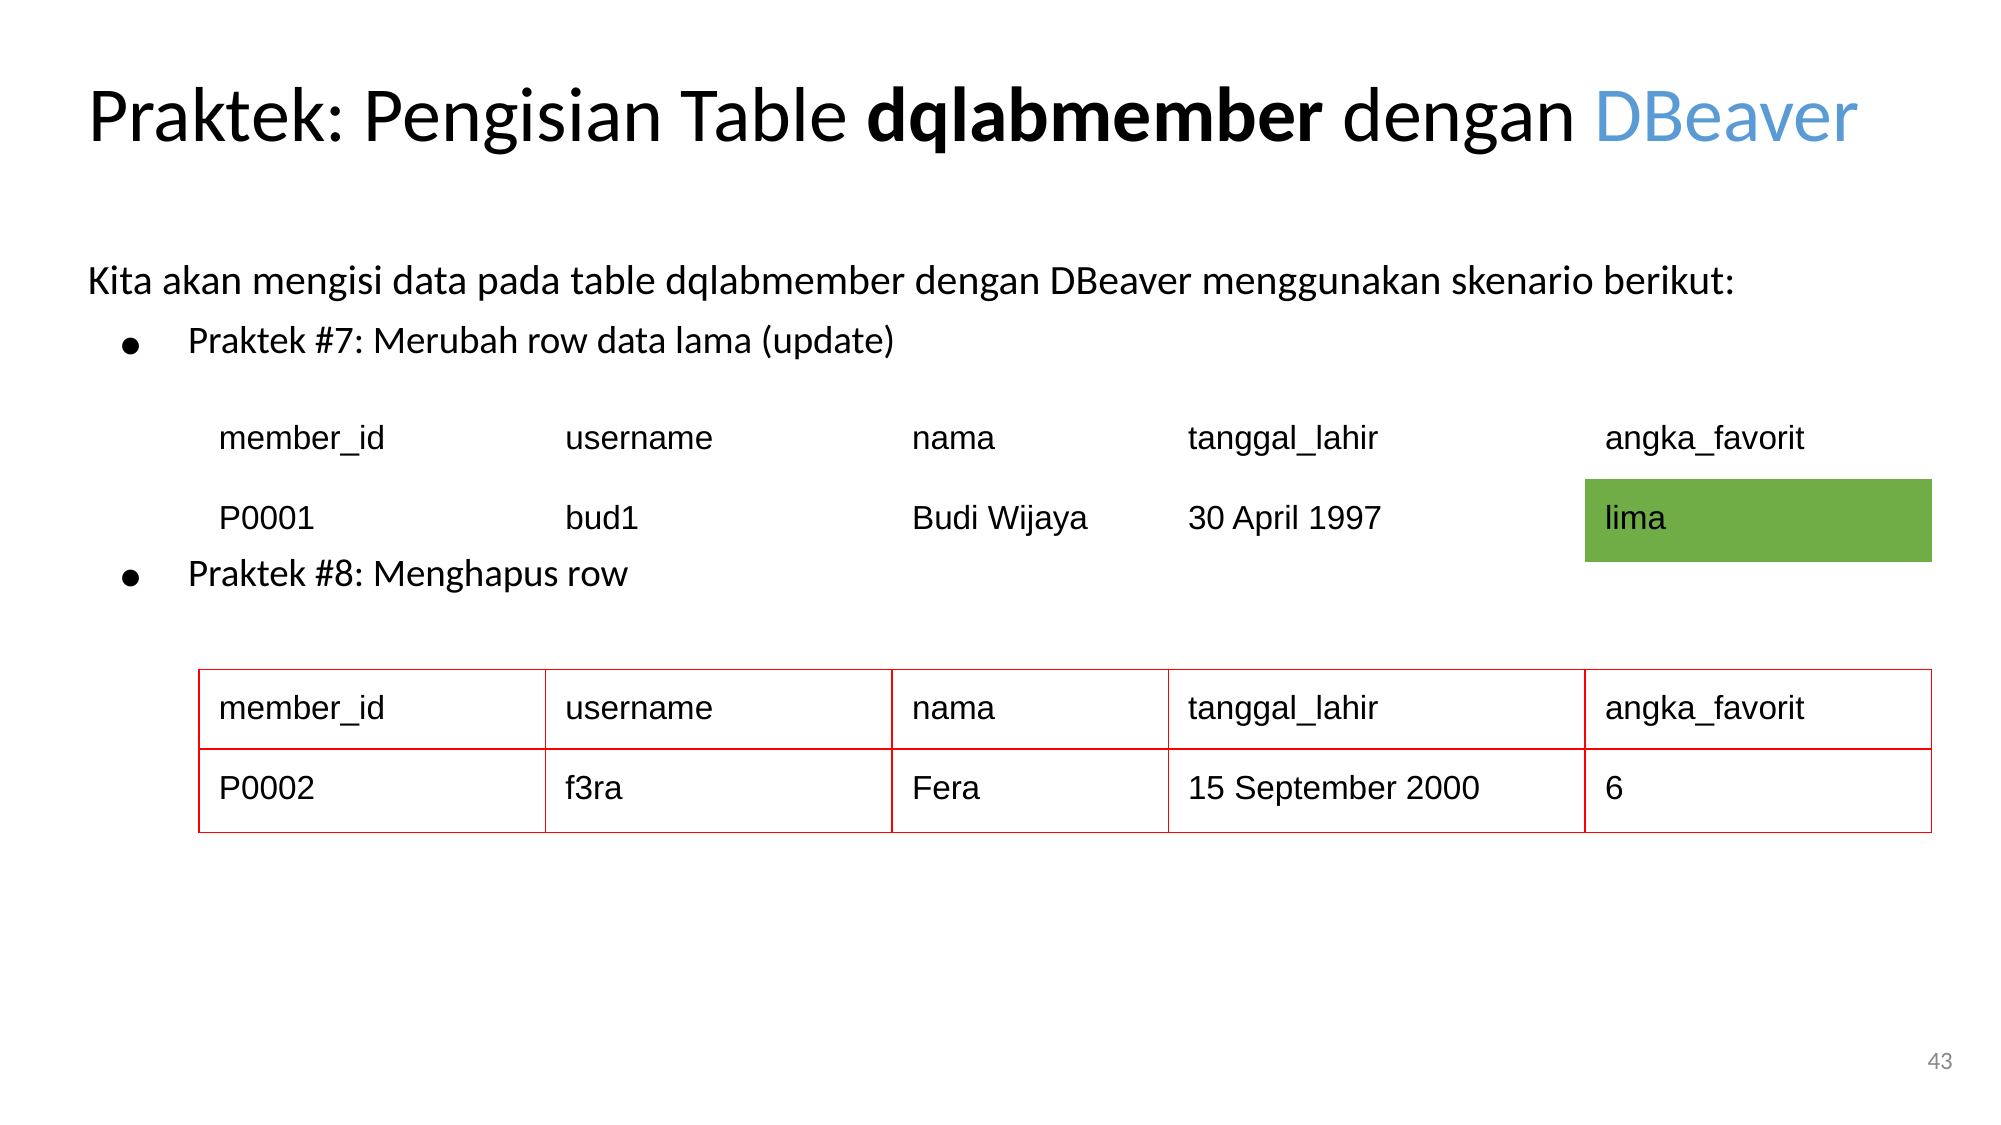

# Praktek: Pengisian Table dqlabmember dengan DBeaver
Kita akan mengisi data pada table dqlabmember dengan DBeaver menggunakan skenario berikut:
Praktek #7: Merubah row data lama (update)
Praktek #8: Menghapus row
| member\_id | username | nama | tanggal\_lahir | angka\_favorit |
| --- | --- | --- | --- | --- |
| P0001 | bud1 | Budi Wijaya | 30 April 1997 | lima |
| member\_id | username | nama | tanggal\_lahir | angka\_favorit |
| --- | --- | --- | --- | --- |
| P0002 | f3ra | Fera | 15 September 2000 | 6 |
43